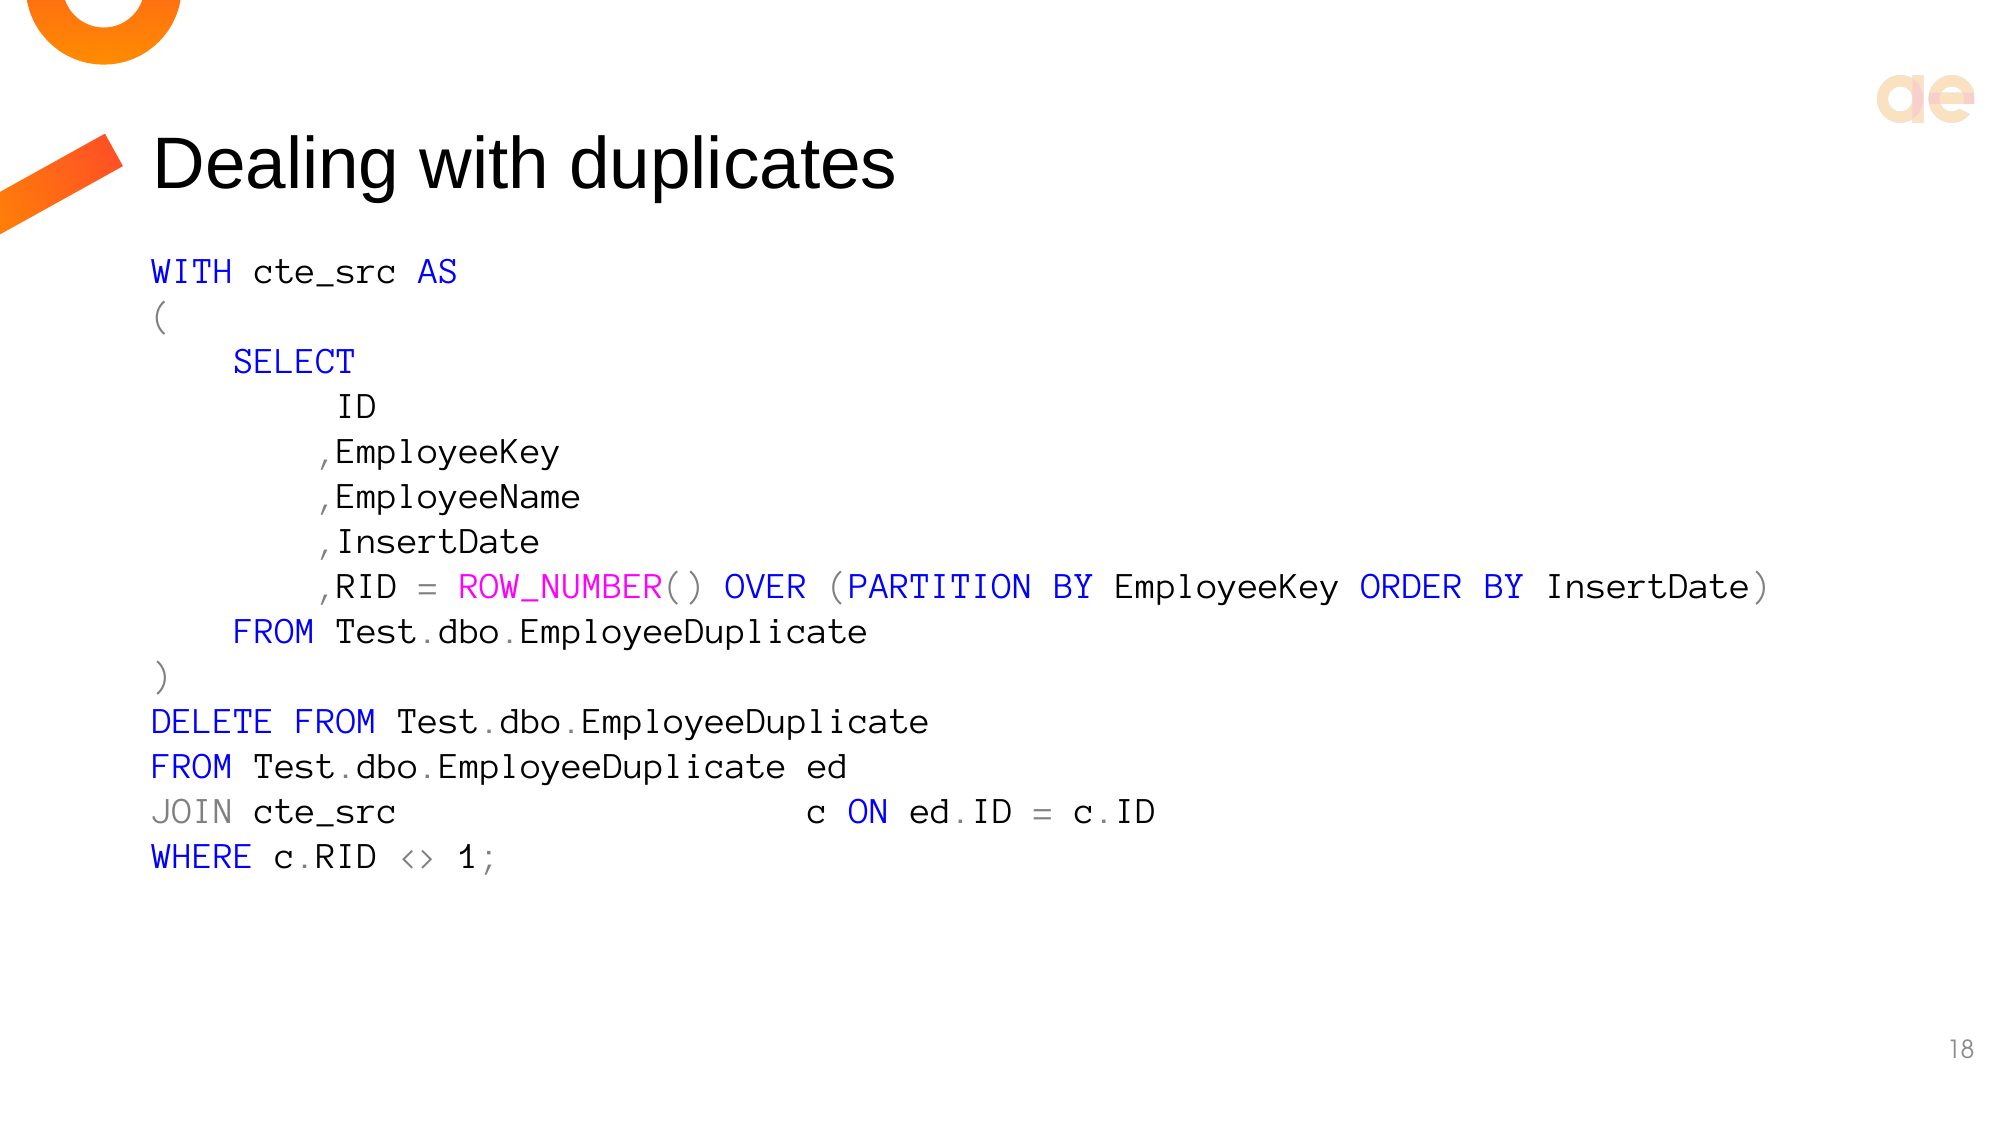

# Dealing with duplicates
WITH cte_src AS
(
    SELECT
         ID
        ,EmployeeKey
        ,EmployeeName
        ,InsertDate
        ,RID = ROW_NUMBER() OVER (PARTITION BY EmployeeKey ORDER BY InsertDate)
    FROM Test.dbo.EmployeeDuplicate
)
DELETE FROM Test.dbo.EmployeeDuplicate
FROM Test.dbo.EmployeeDuplicate ed
JOIN cte_src                    c ON ed.ID = c.ID
WHERE c.RID <> 1;
18